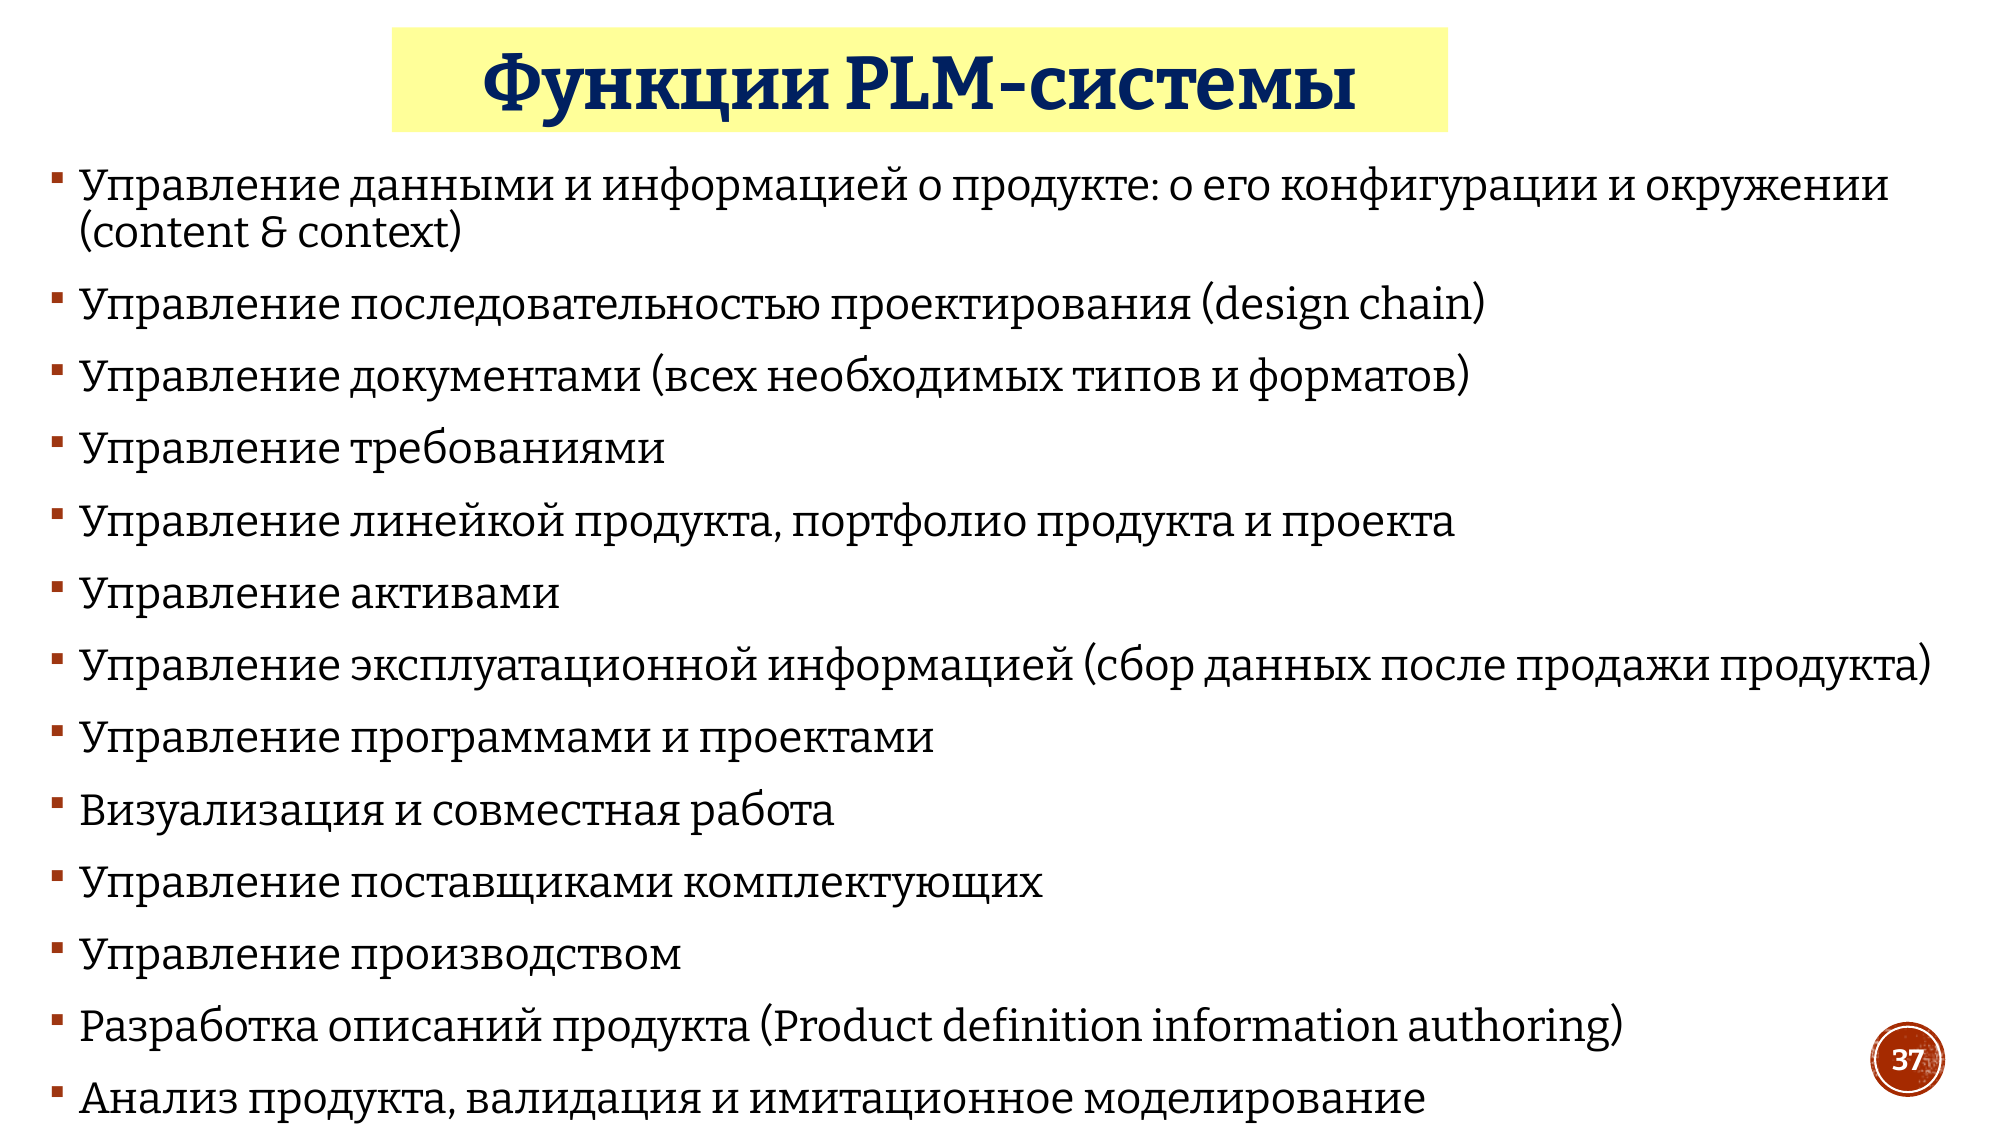

Функции PLM-системы
#
Управление данными и информацией о продукте: о его конфигурации и окружении (content & context)
Управление последовательностью проектирования (design chain)
Управление документами (всех необходимых типов и форматов)
Управление требованиями
Управление линейкой продукта, портфолио продукта и проекта
Управление активами
Управление эксплуатационной информацией (сбор данных после продажи продукта)
Управление программами и проектами
Визуализация и совместная работа
Управление поставщиками комплектующих
Управление производством
Разработка описаний продукта (Product definition information authoring)
Анализ продукта, валидация и имитационное моделирование
Разработка технических описаний (инструкций, руководств и пр.)
37